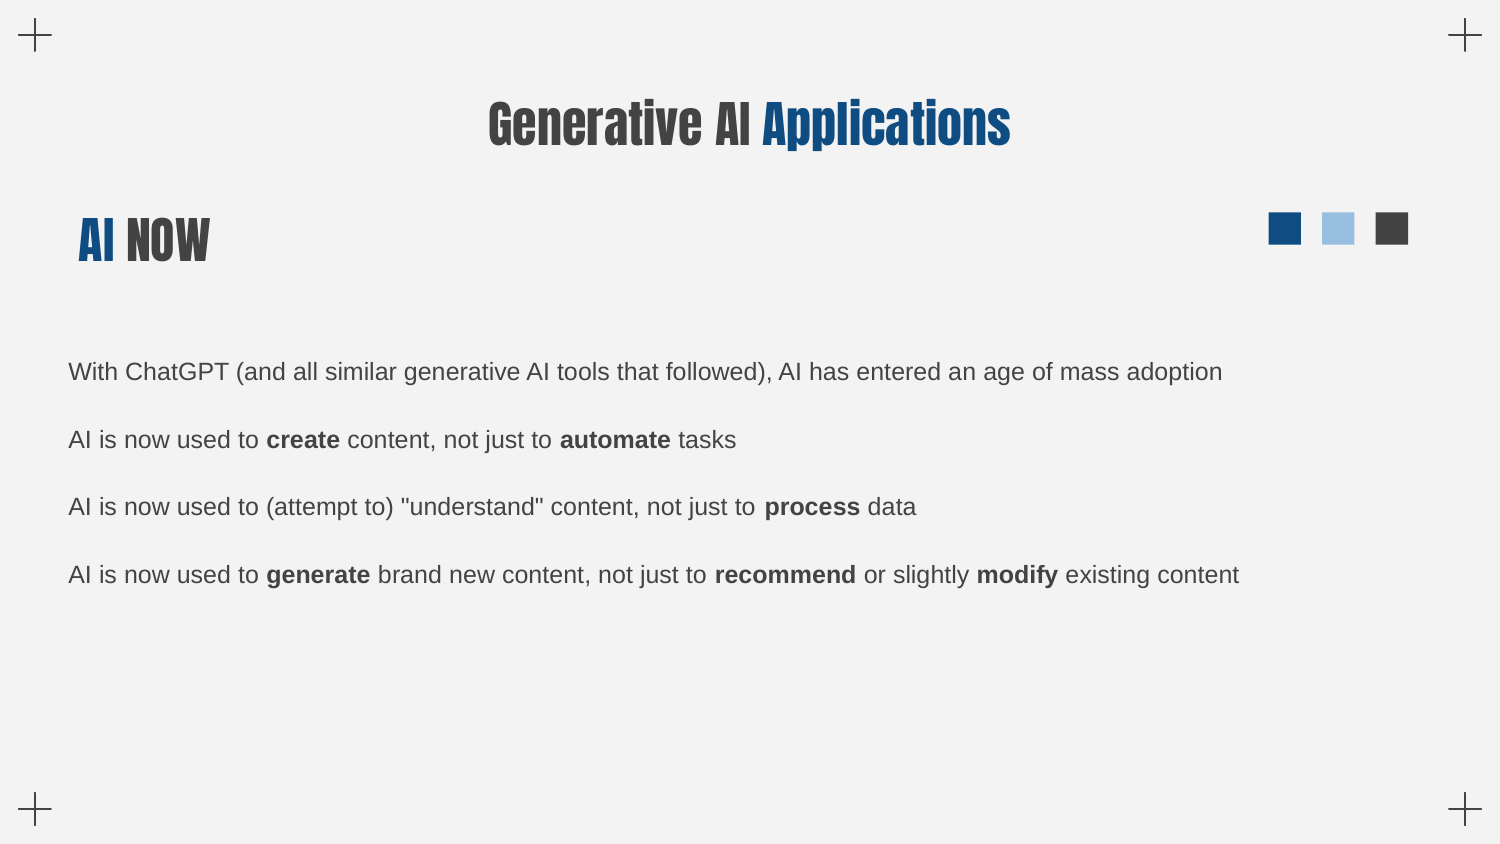

# Generative AI Applications
AI NOW

With ChatGPT (and all similar generative AI tools that followed), AI has entered an age of mass adoption
AI is now used to create content, not just to automate tasks
AI is now used to (attempt to) "understand" content, not just to process data
AI is now used to generate brand new content, not just to recommend or slightly modify existing content